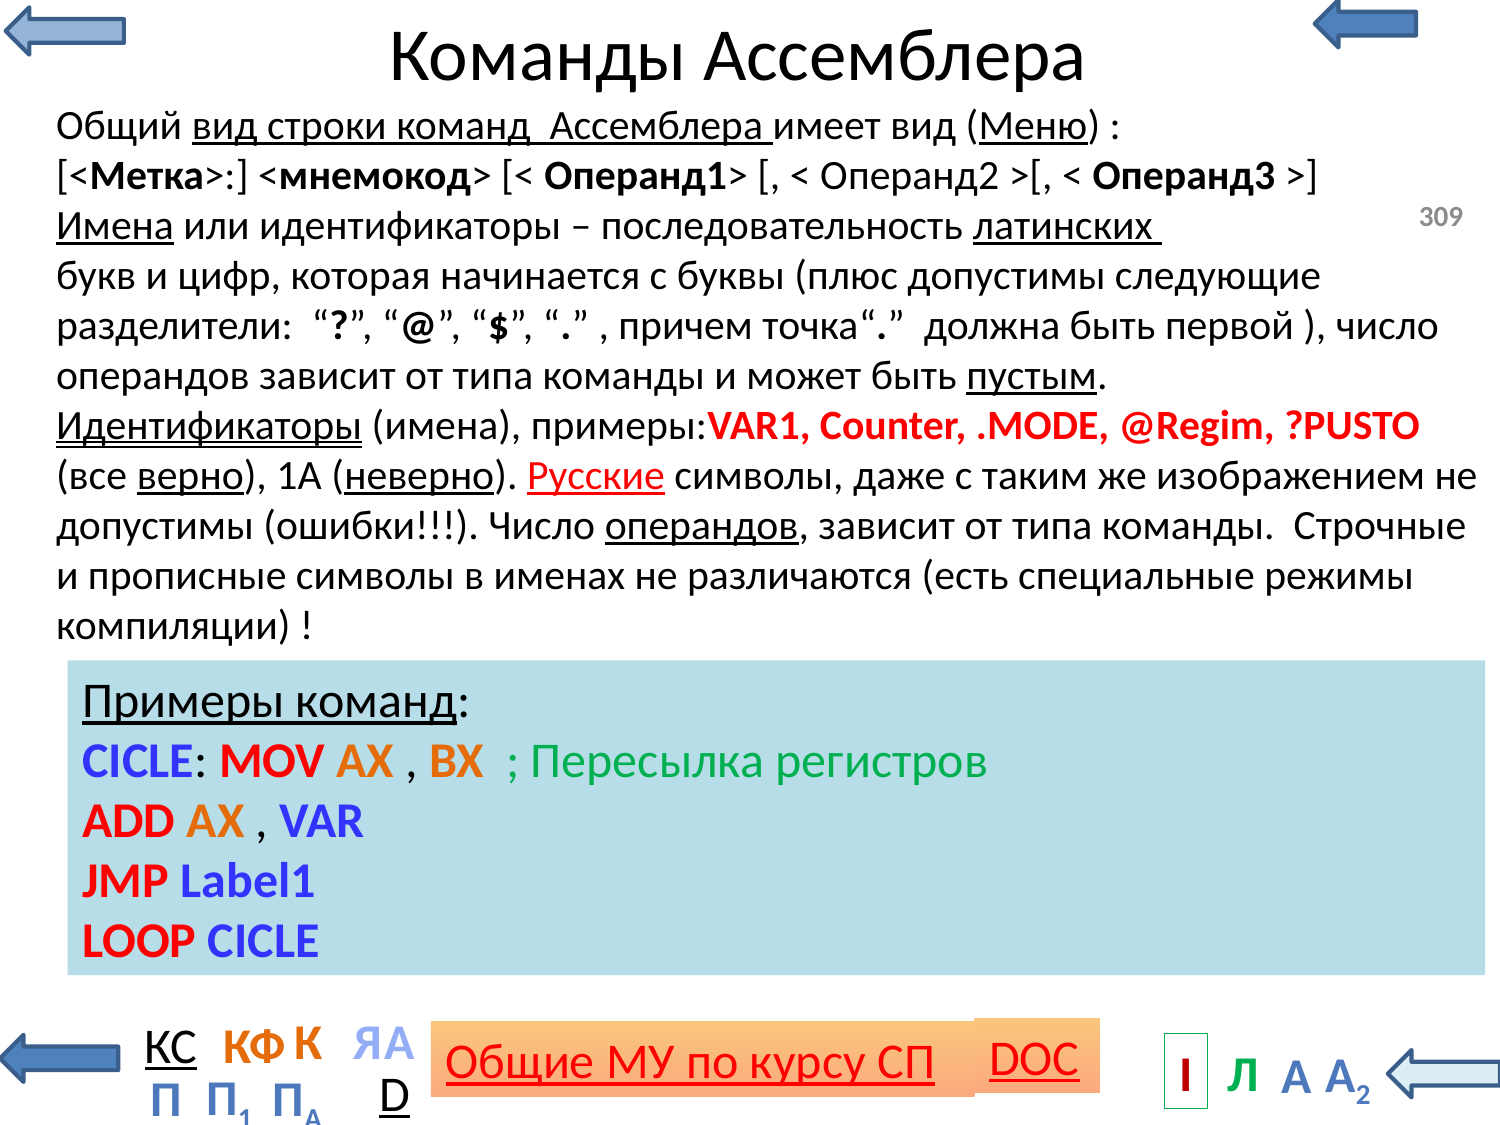

# Команды Ассемблера
Общий вид строки команд  Ассемблера имеет вид (Меню) :
[<Метка>:] <мнемокод> [< Операнд1> [, < Операнд2 >[, < Операнд3 >]
Имена или идентификаторы – последовательность латинских
букв и цифр, которая начинается с буквы (плюс допустимы следующие  разделители:  “?”, “@”, “$”, “.” , причем точка“.”  должна быть первой ), число операндов зависит от типа команды и может быть пустым.
Идентификаторы (имена), примеры:VAR1, Counter, .MODE, @Regim, ?PUSTO (все верно), 1A (неверно). Русские символы, даже с таким же изображением не допустимы (ошибки!!!). Число операндов, зависит от типа команды.  Строчные и прописные символы в именах не различаются (есть специальные режимы компиляции) !
309
Примеры команд:
CICLE: MOV AX , BX  ; Пересылка регистров
ADD AX , VAR
JMP Label1
LOOP CICLE